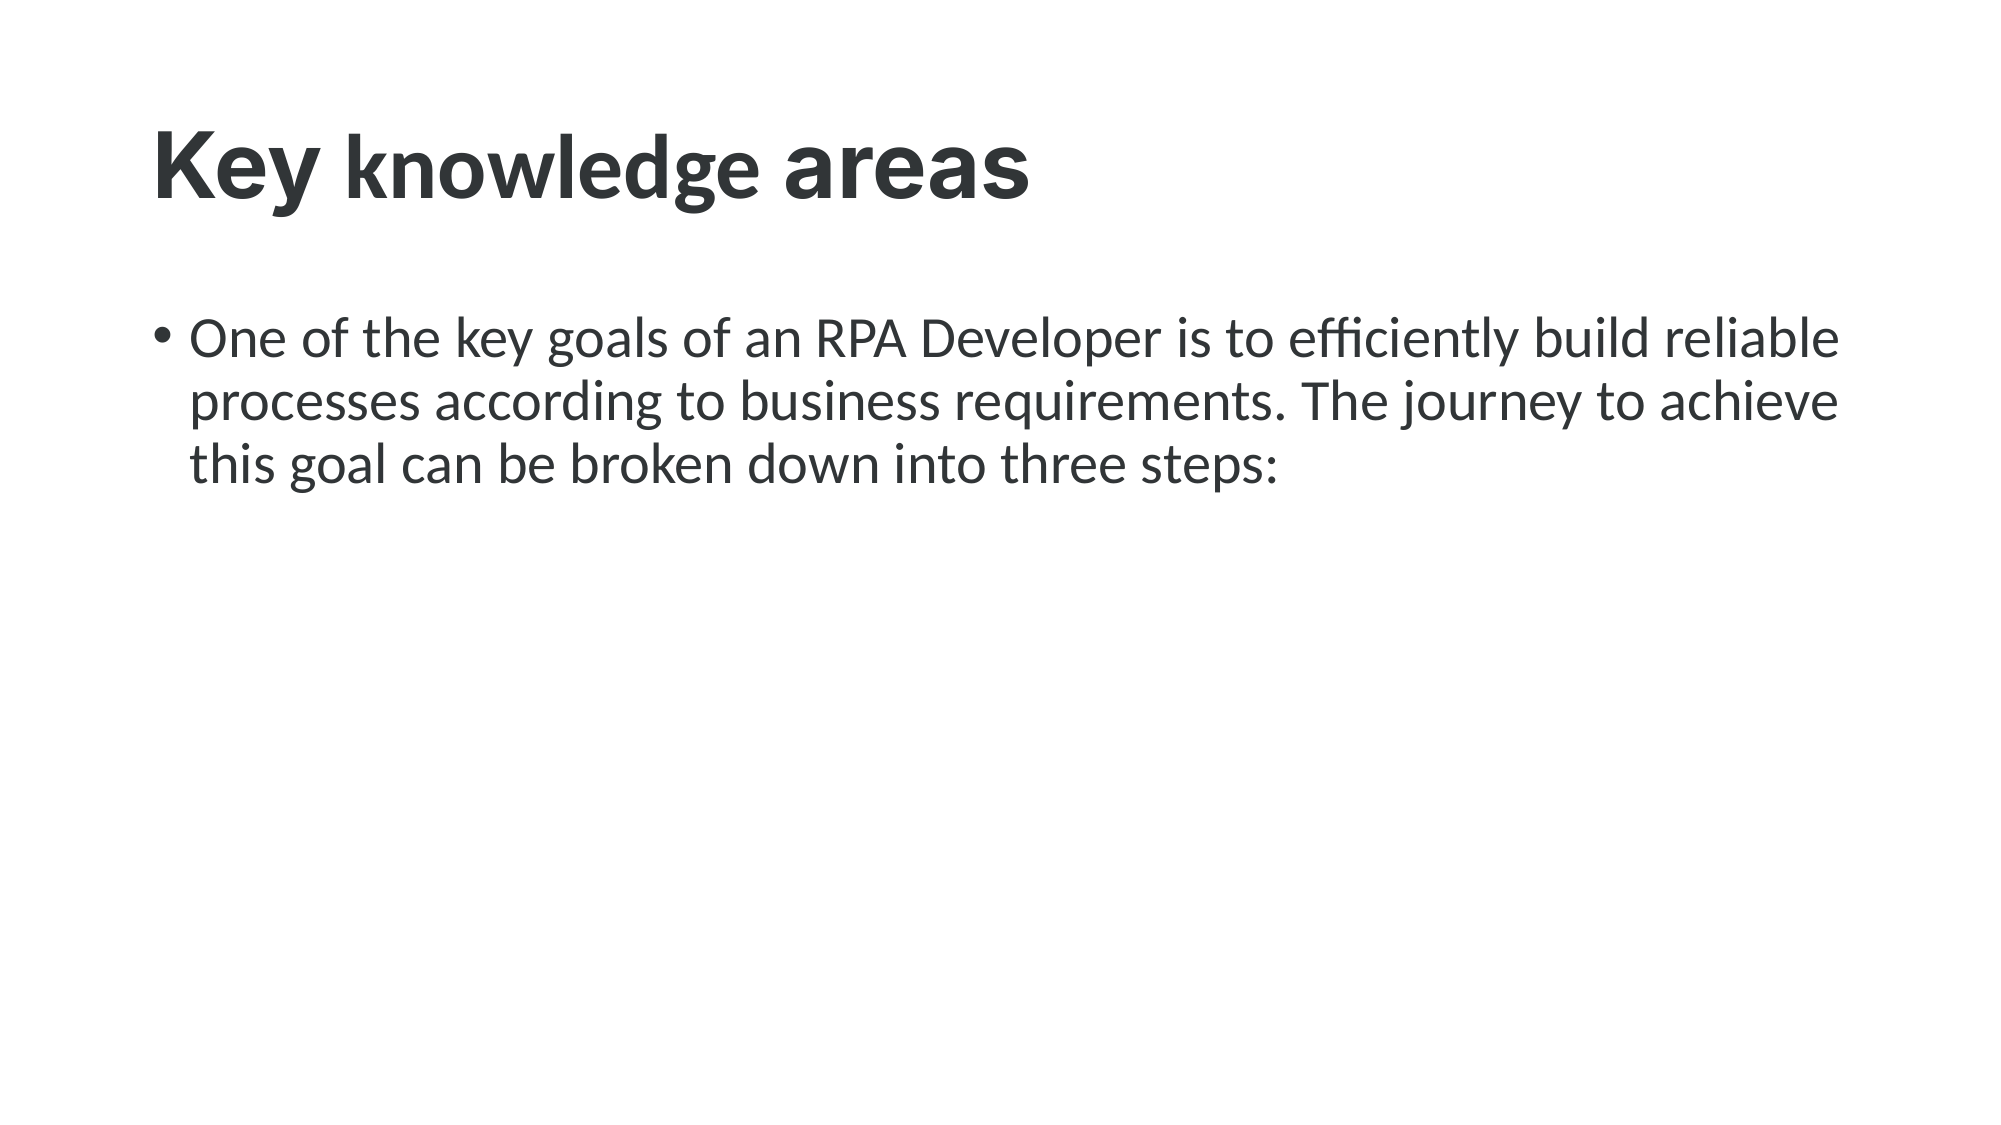

# Key knowledge areas
One of the key goals of an RPA Developer is to efficiently build reliable processes according to business requirements. The journey to achieve this goal can be broken down into three steps: